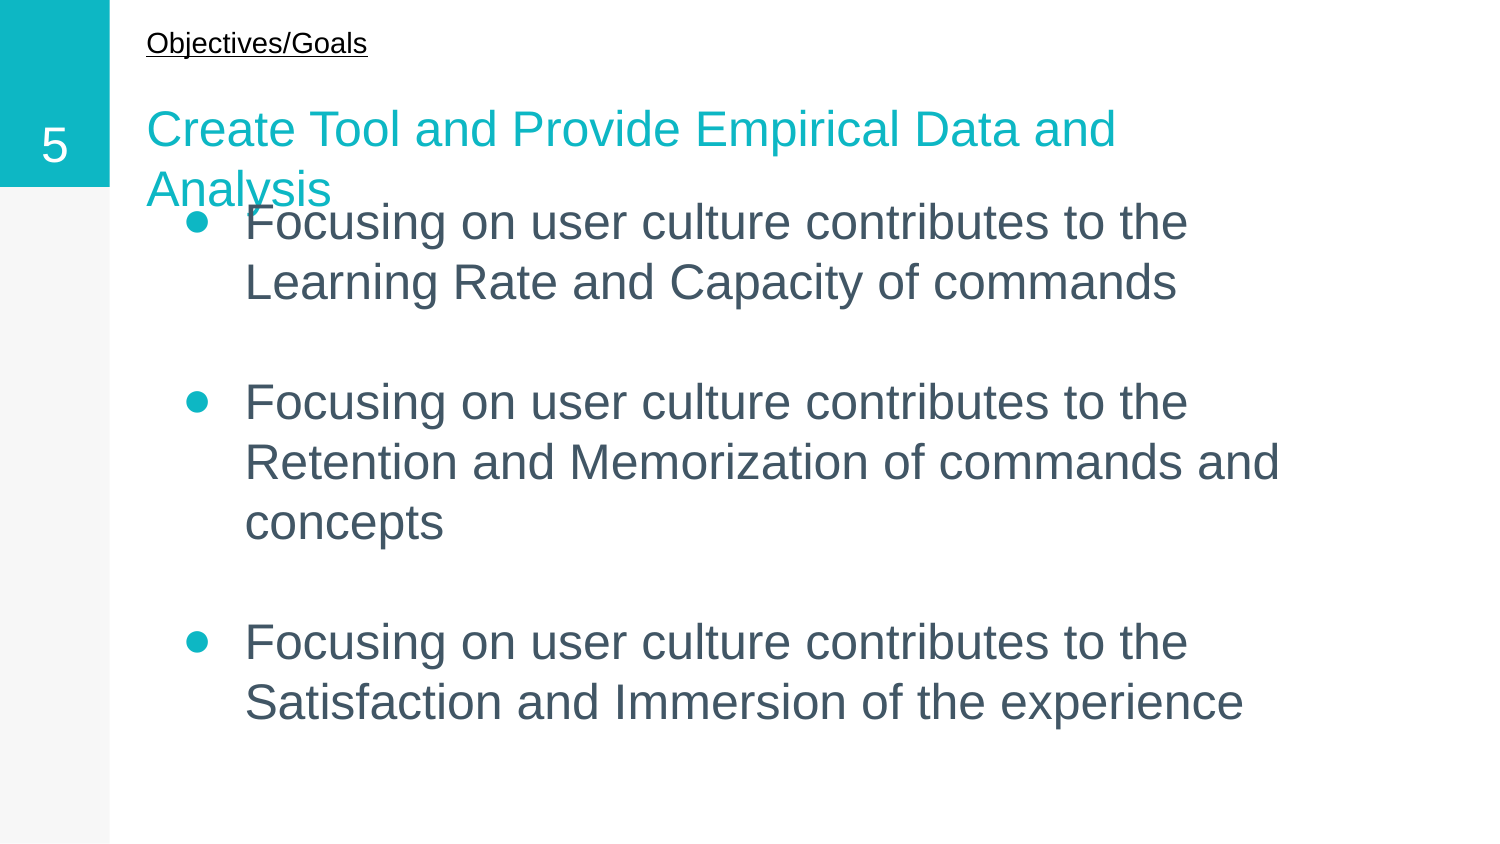

5
Objectives/Goals
# Create Tool and Provide Empirical Data and Analysis
Focusing on user culture contributes to the Learning Rate and Capacity of commands

Focusing on user culture contributes to the Retention and Memorization of commands and concepts

Focusing on user culture contributes to the Satisfaction and Immersion of the experience